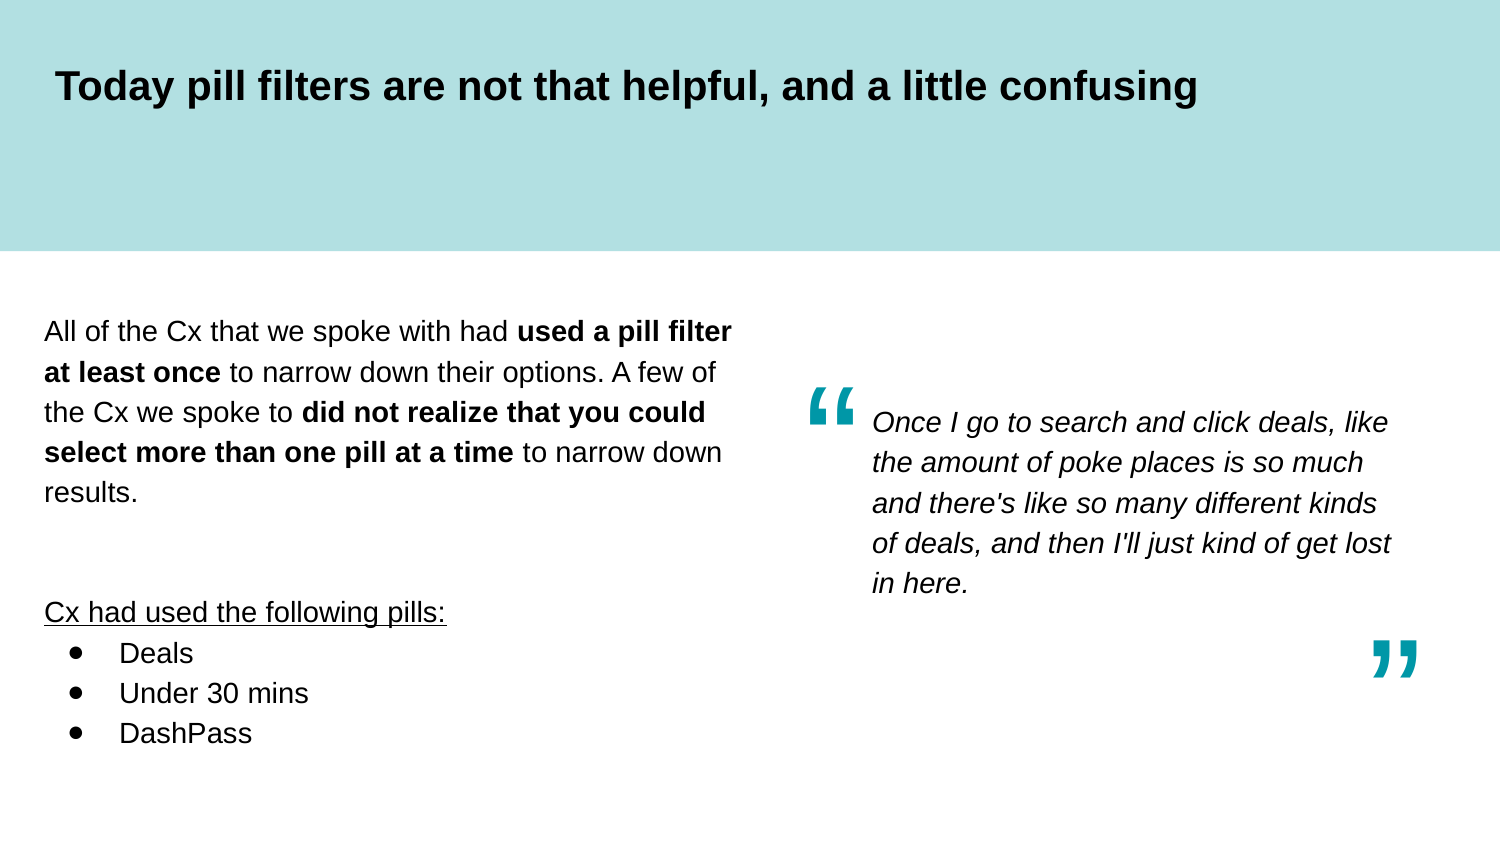

Today pill filters are not that helpful, and a little confusing
“
All of the Cx that we spoke with had used a pill filter at least once to narrow down their options. A few of the Cx we spoke to did not realize that you could select more than one pill at a time to narrow down results.

Cx had used the following pills:
Deals
Under 30 mins
DashPass
Once I go to search and click deals, like the amount of poke places is so much and there's like so many different kinds of deals, and then I'll just kind of get lost in here.

”